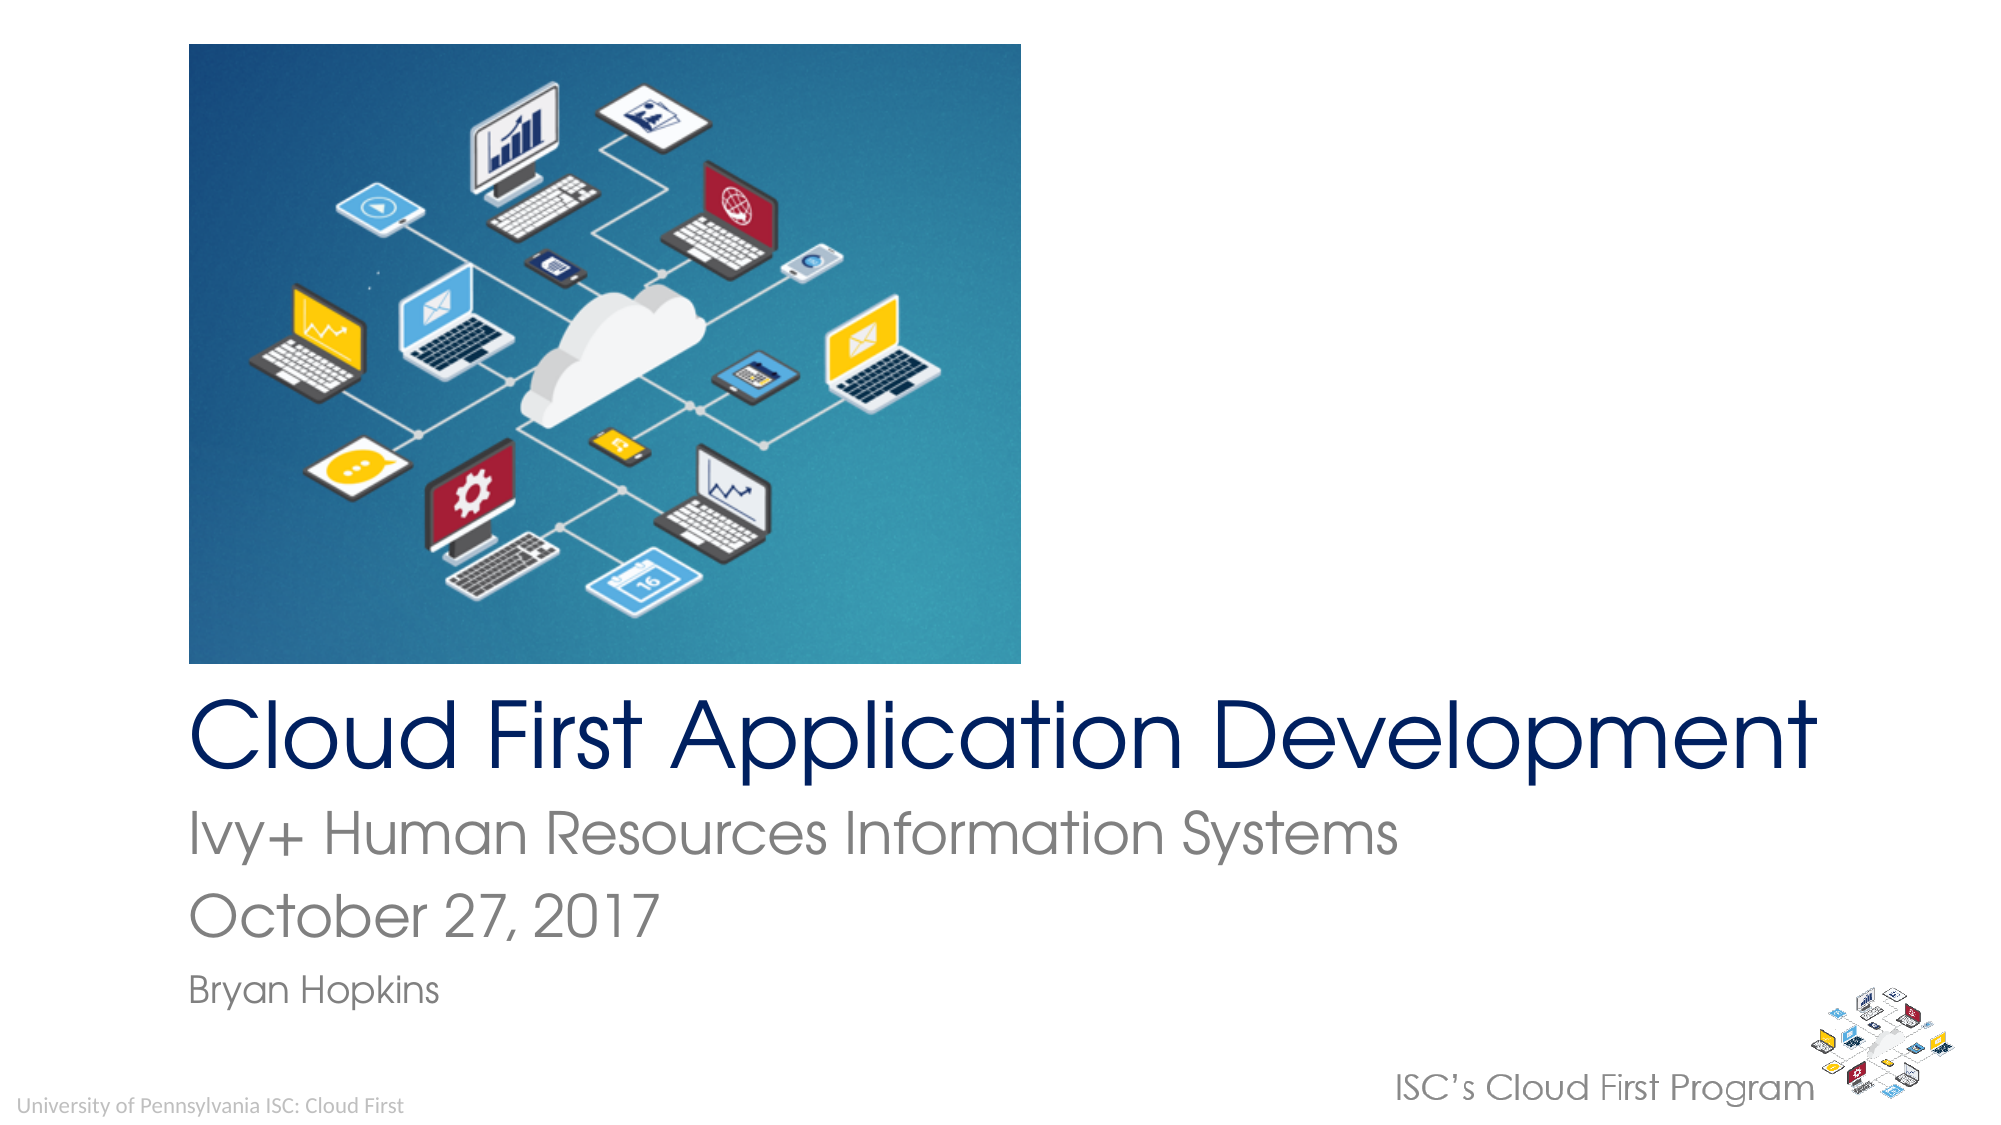

# Cloud First Application Development
Ivy+ Human Resources Information Systems
October 27, 2017
Bryan Hopkins